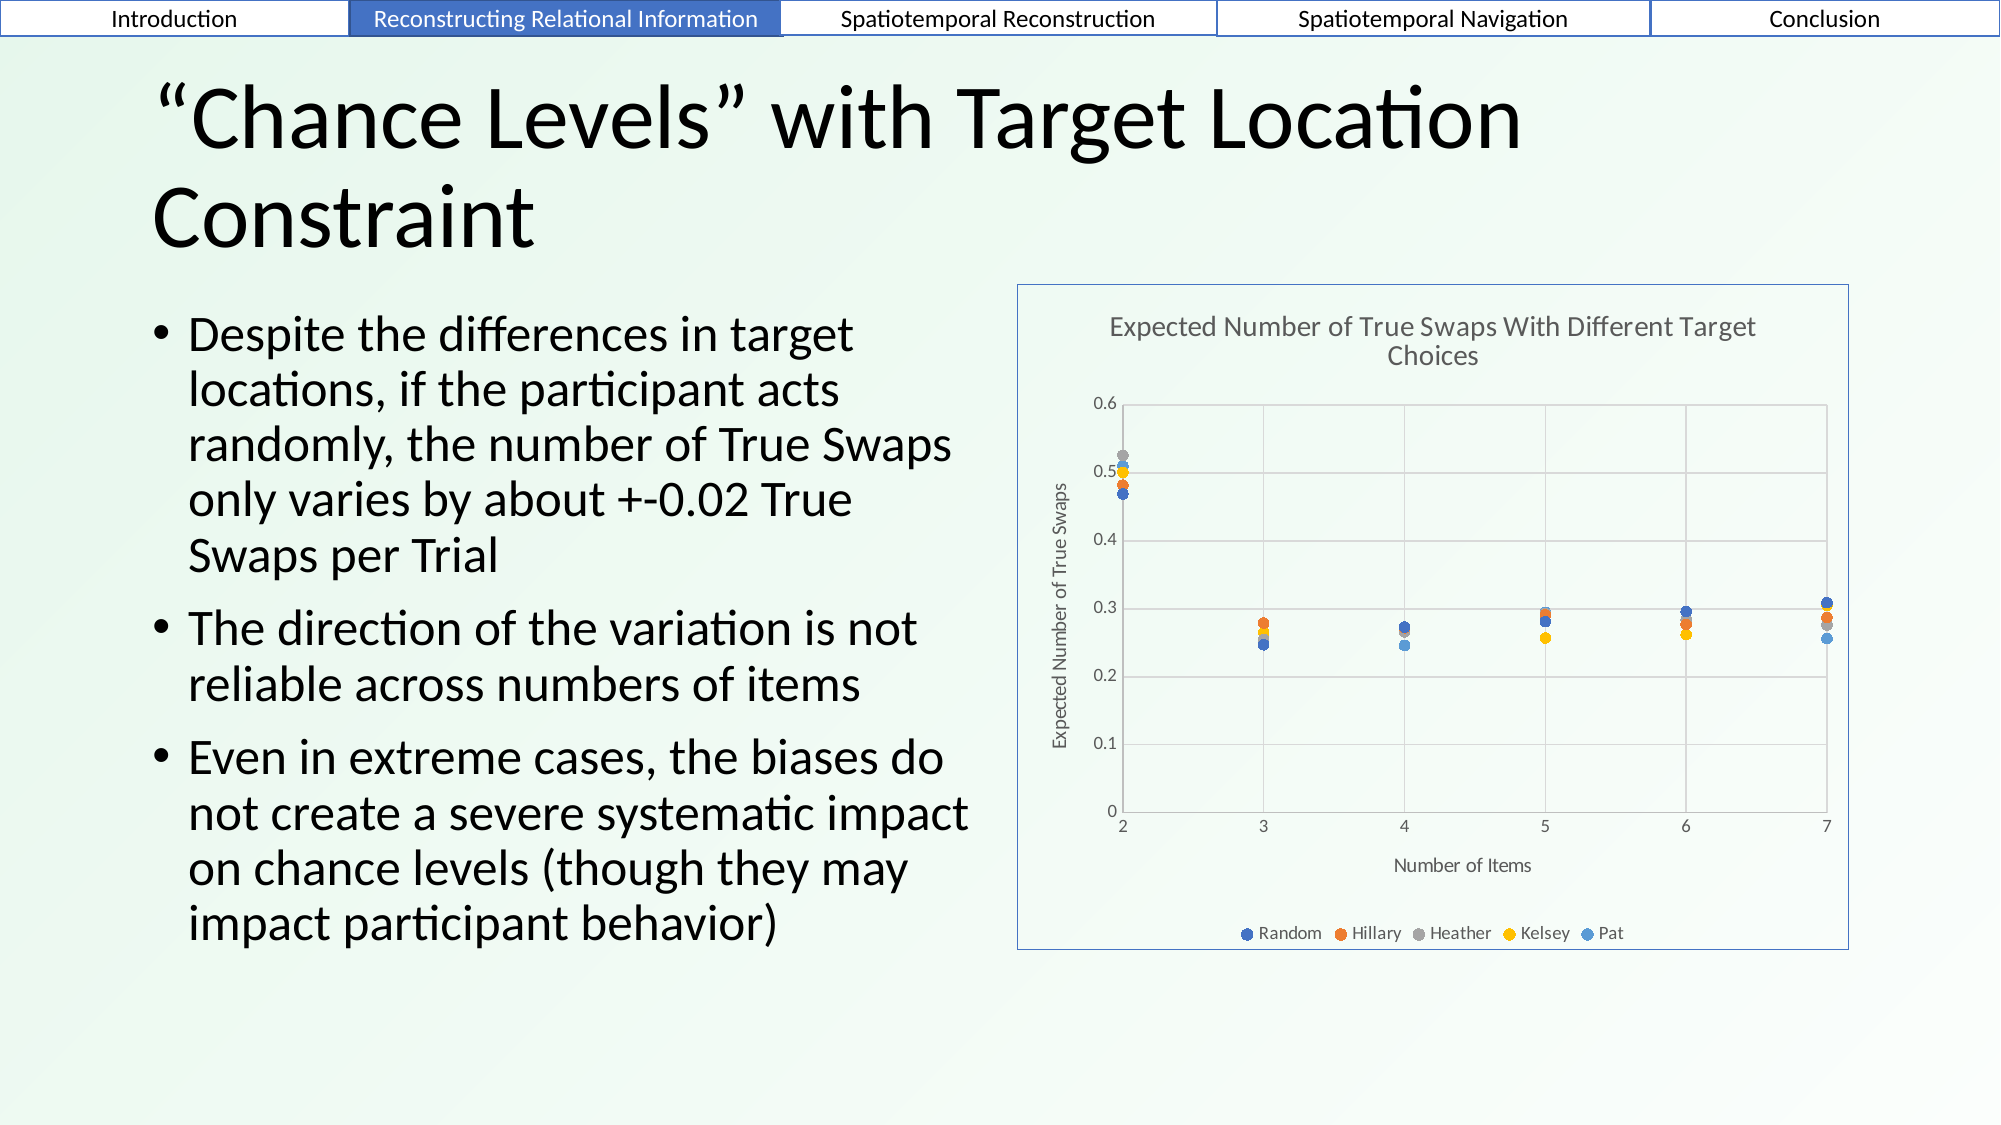

Introduction
Reconstructing Relational Information
Spatiotemporal Navigation
Conclusion
Spatiotemporal Reconstruction
# “Chance Levels” with Target Location Constraint

### Chart: Expected Number of True Swaps With Different Target Choices

| Category | Random | Hillary | Heather | Kelsey | Pat |
|---|---|---|---|---|---|
Despite the differences in target locations, if the participant acts randomly, the number of True Swaps only varies by about +-0.02 True Swaps per Trial
The direction of the variation is not reliable across numbers of items
Even in extreme cases, the biases do not create a severe systematic impact on chance levels (though they may impact participant behavior)